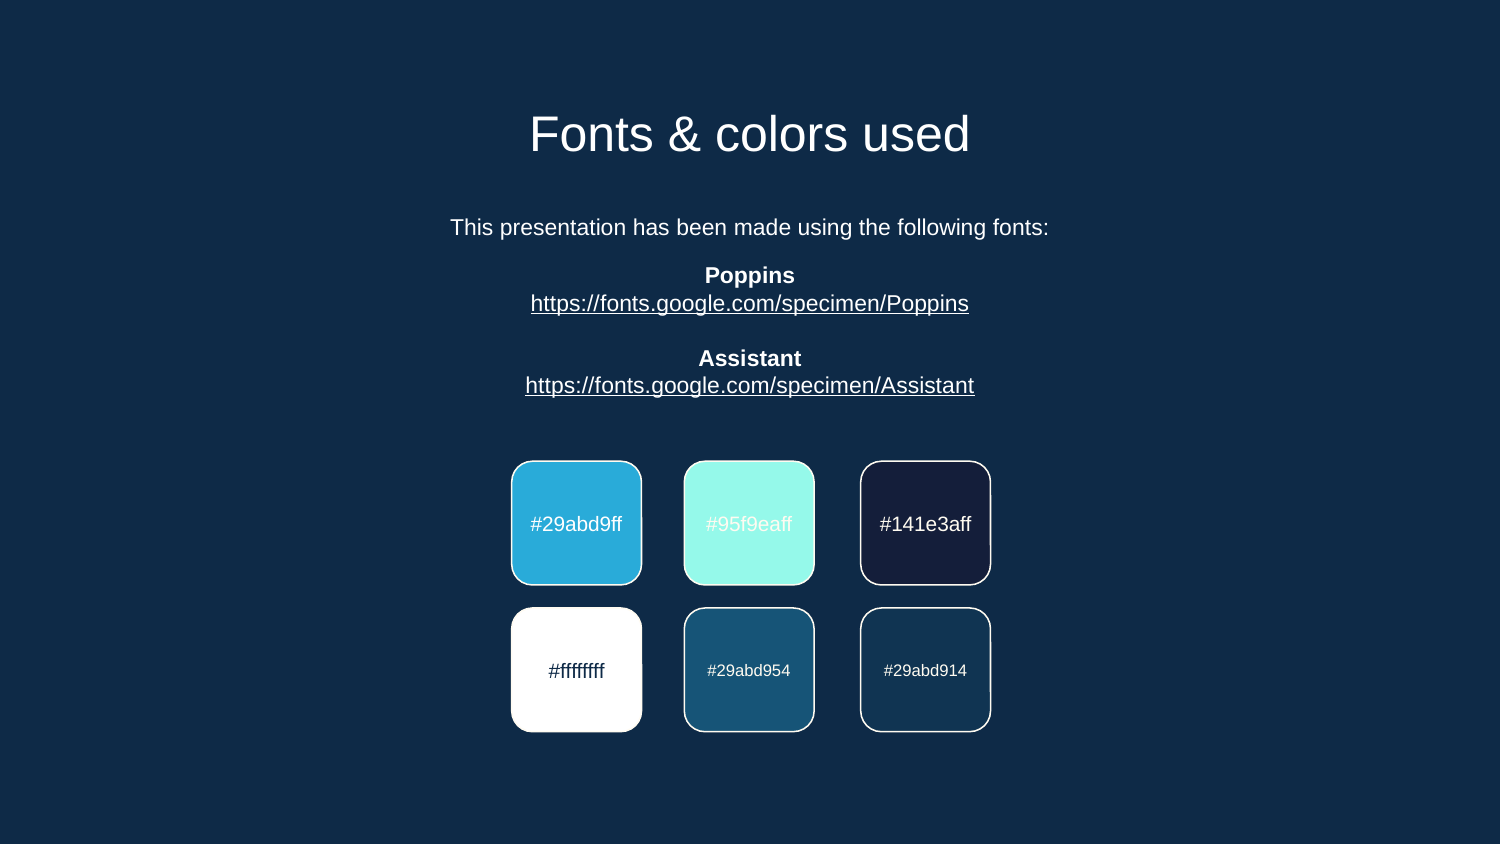

# Fonts & colors used
This presentation has been made using the following fonts:
Poppins
https://fonts.google.com/specimen/Poppins

Assistant
https://fonts.google.com/specimen/Assistant

#29abd9ff
#95f9eaff
#141e3aff

#ffffffff
#29abd954
#29abd914